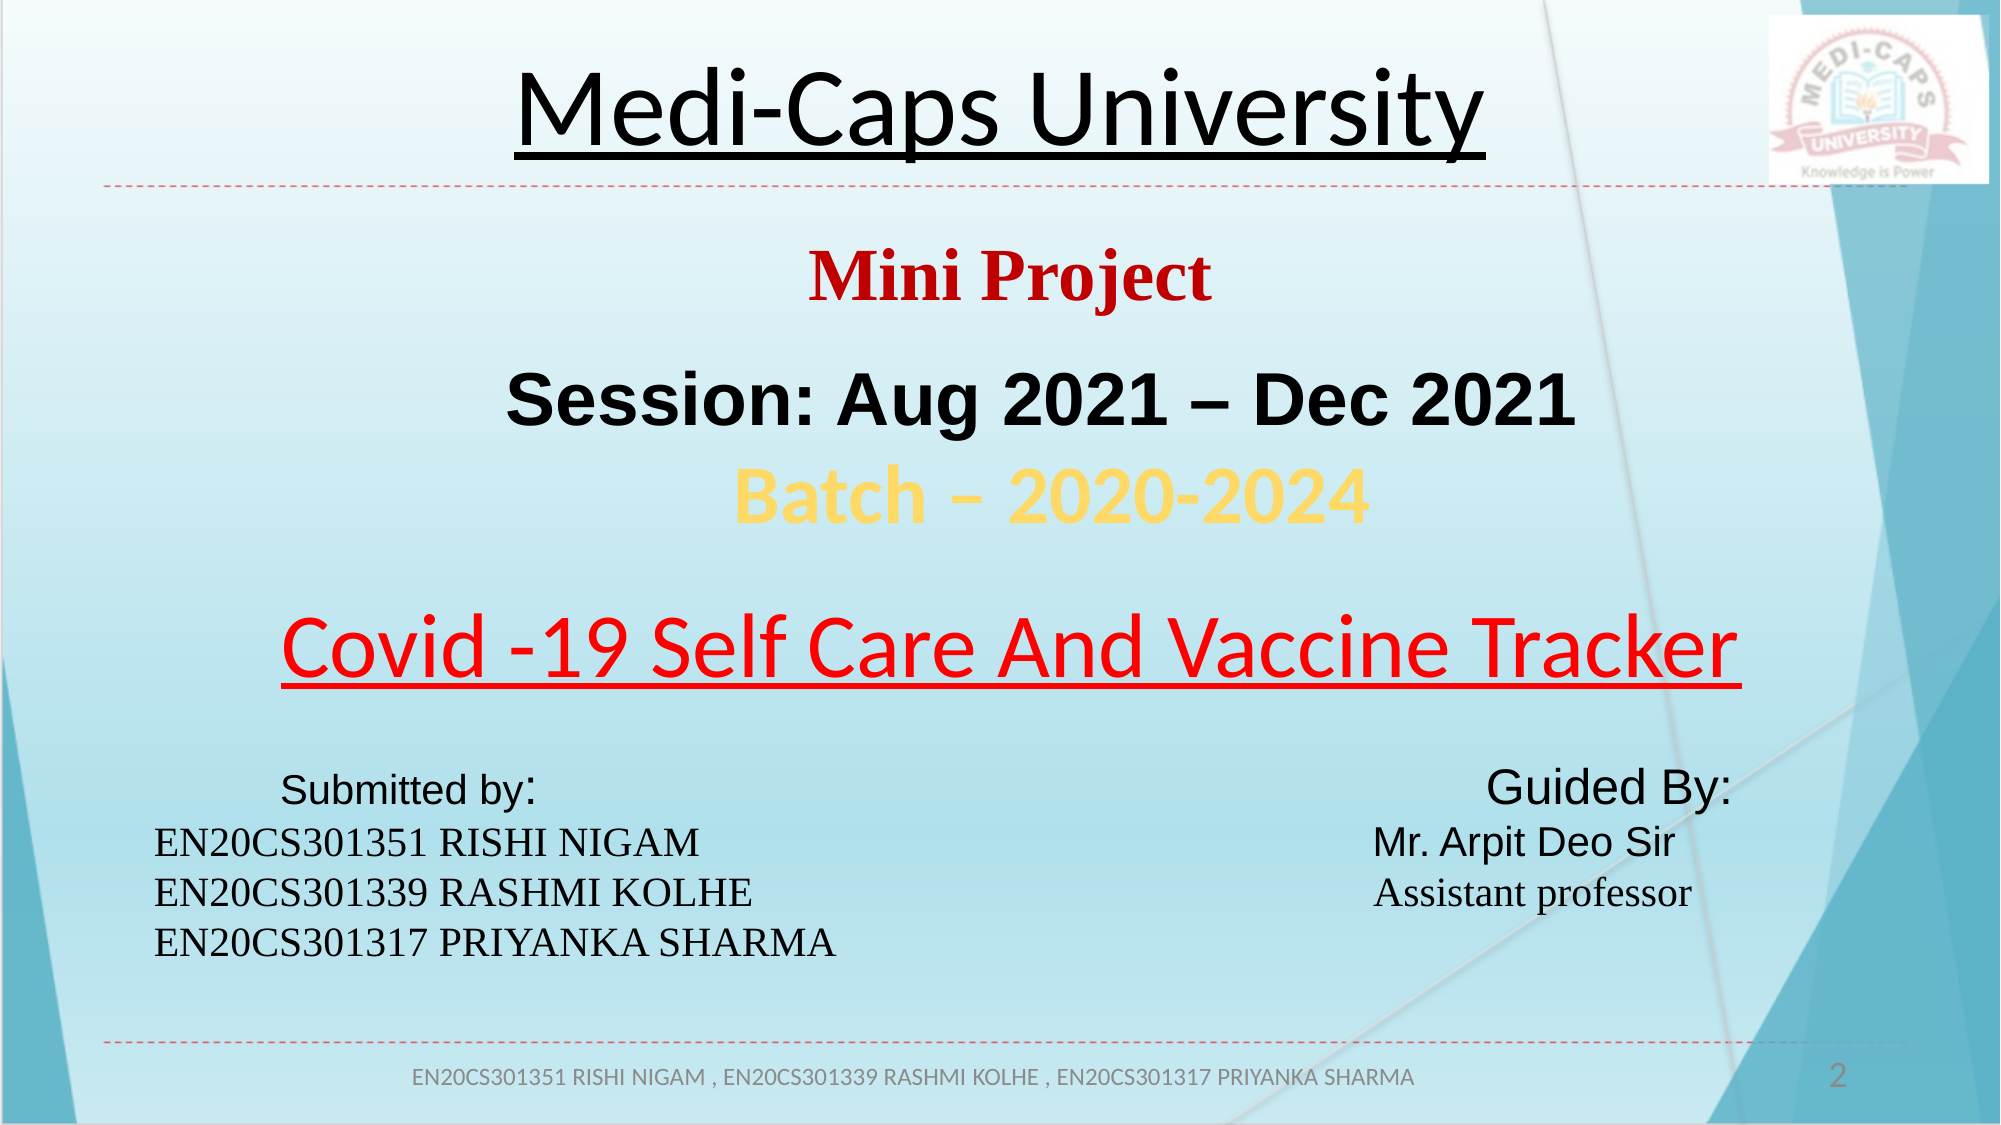

Medi-Caps University
Mini Project
Session: Aug 2021 – Dec 2021
Batch – 2020-2024
# Covid -19 Self Care And Vaccine Tracker
           Submitted by:                                                                    Guided By:
EN20CS301351 RISHI NIGAM                                                                Mr. Arpit Deo Sir
EN20CS301339 RASHMI KOLHE                                                           Assistant professor
EN20CS301317 PRIYANKA SHARMA

2
EN20CS301351 RISHI NIGAM , EN20CS301339 RASHMI KOLHE , EN20CS301317 PRIYANKA SHARMA